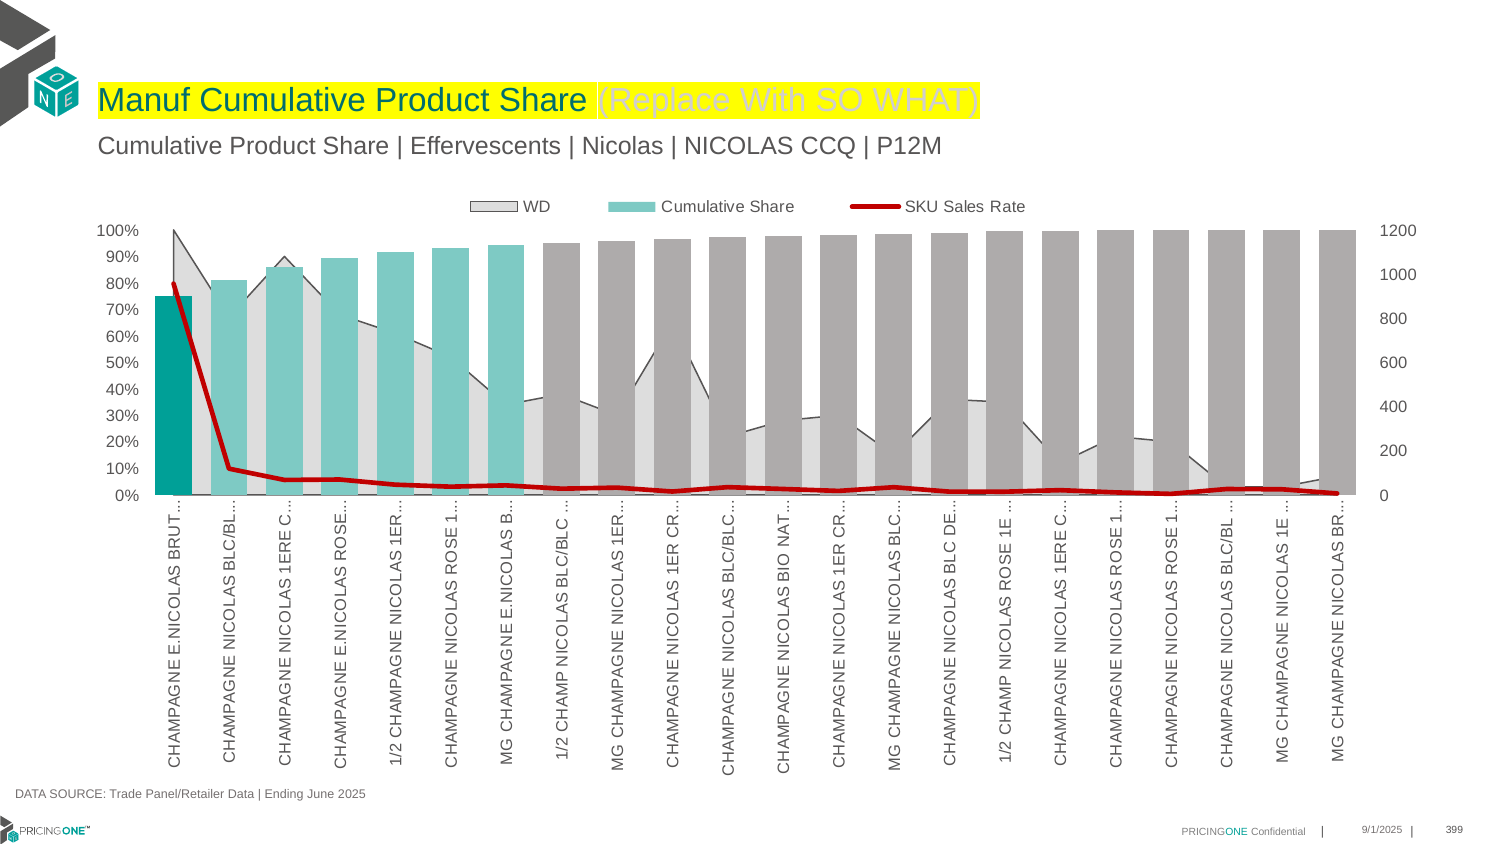

# Manuf Cumulative Product Share (Replace With SO WHAT)
Cumulative Product Share | Effervescents | Nicolas | NICOLAS CCQ | P12M

### Chart

| Category | WD | Cumulative Share | SKU Sales Rate |
|---|---|---|---|
| CHAMPAGNE E.NICOLAS BRUT 1CT X 750ML | 1.0 | 0.7488587692717265 | 956.39 |
| CHAMPAGNE NICOLAS BLC/BLC BS 1CT X 750ML | 0.67 | 0.8108571562800968 | 118.17910447761194 |
| CHAMPAGNE NICOLAS 1ERE CUVEE 1CT X 750ML | 0.9 | 0.8582603180568932 | 67.26666666666667 |
| CHAMPAGNE E.NICOLAS ROSE 1CT X 750ML | 0.68 | 0.8950224331117427 | 69.04411764705883 |
| 1/2 CHAMPAGNE NICOLAS 1ERE CUV 1CT X 375ML | 0.61 | 0.9167821599993735 | 45.557377049180324 |
| CHAMPAGNE NICOLAS ROSE 1ERE CU 1CT X 750ML | 0.52 | 0.9317532279407734 | 36.76923076923077 |
| MG CHAMPAGNE E.NICOLAS BRUT 1CT X 1500ML | 0.34 | 0.9430833196307346 | 42.55882352941177 |
| 1/2 CHAMP NICOLAS BLC/BLC BS 1CT X 375ML | 0.38 | 0.9513205390210864 | 27.68421052631579 |
| MG CHAMPAGNE NICOLAS 1ERE CUVE 1CT X 1500ML | 0.3 | 0.9589235238386069 | 32.36666666666667 |
| CHAMPAGNE NICOLAS 1ER CRU BS 1CT X 750ML | 0.65 | 0.9664012277528521 | 14.692307692307692 |
| CHAMPAGNE NICOLAS BLC/BLC 2002 1CT X 750ML | 0.22 | 0.9723599007148841 | 34.59090909090909 |
| CHAMPAGNE NICOLAS BIO NAT 2017 1CT X 750ML | 0.28 | 0.9781149922090938 | 26.249999999999996 |
| CHAMPAGNE NICOLAS 1ER CRU ETUI 1CT X 750ML | 0.3 | 0.9822022816784509 | 17.4 |
| MG CHAMPAGNE NICOLAS BLC/BL BS 1CT X 1500ML | 0.15 | 0.9862269306961703 | 34.266666666666666 |
| CHAMPAGNE NICOLAS BLC DE NOIRS 1CT X 750ML | 0.36 | 0.9902515797138897 | 14.277777777777779 |
| 1/2 CHAMP NICOLAS ROSE 1E C BS 1CT X 375ML | 0.35 | 0.9940413270379679 | 13.82857142857143 |
| CHAMPAGNE NICOLAS 1ERE CUV ETU 1CT X 750ML | 0.12 | 0.99599101109519 | 20.75 |
| CHAMPAGNE NICOLAS ROSE 1ERE ET 1CT X 750ML | 0.22 | 0.9978389044185008 | 10.727272727272727 |
| CHAMPAGNE NICOLAS ROSE 1E C BS 1CT X 750ML | 0.2 | 0.9984809690477867 | 4.1 |
| CHAMPAGNE NICOLAS BLC/BL BS ET 1CT X 750ML | 0.03 | 0.9990917134512539 | 26.0 |
| MG CHAMPAGNE NICOLAS 1E CRU BS 1CT X 1500ML | 0.03 | 0.9996789676853569 | 25.0 |
| MG CHAMPAGNE NICOLAS BRUT 1CT X 1500ML | 0.07 | 0.9999999999999999 | 5.857142857142857 |
DATA SOURCE: Trade Panel/Retailer Data | Ending June 2025

9/1/2025
399